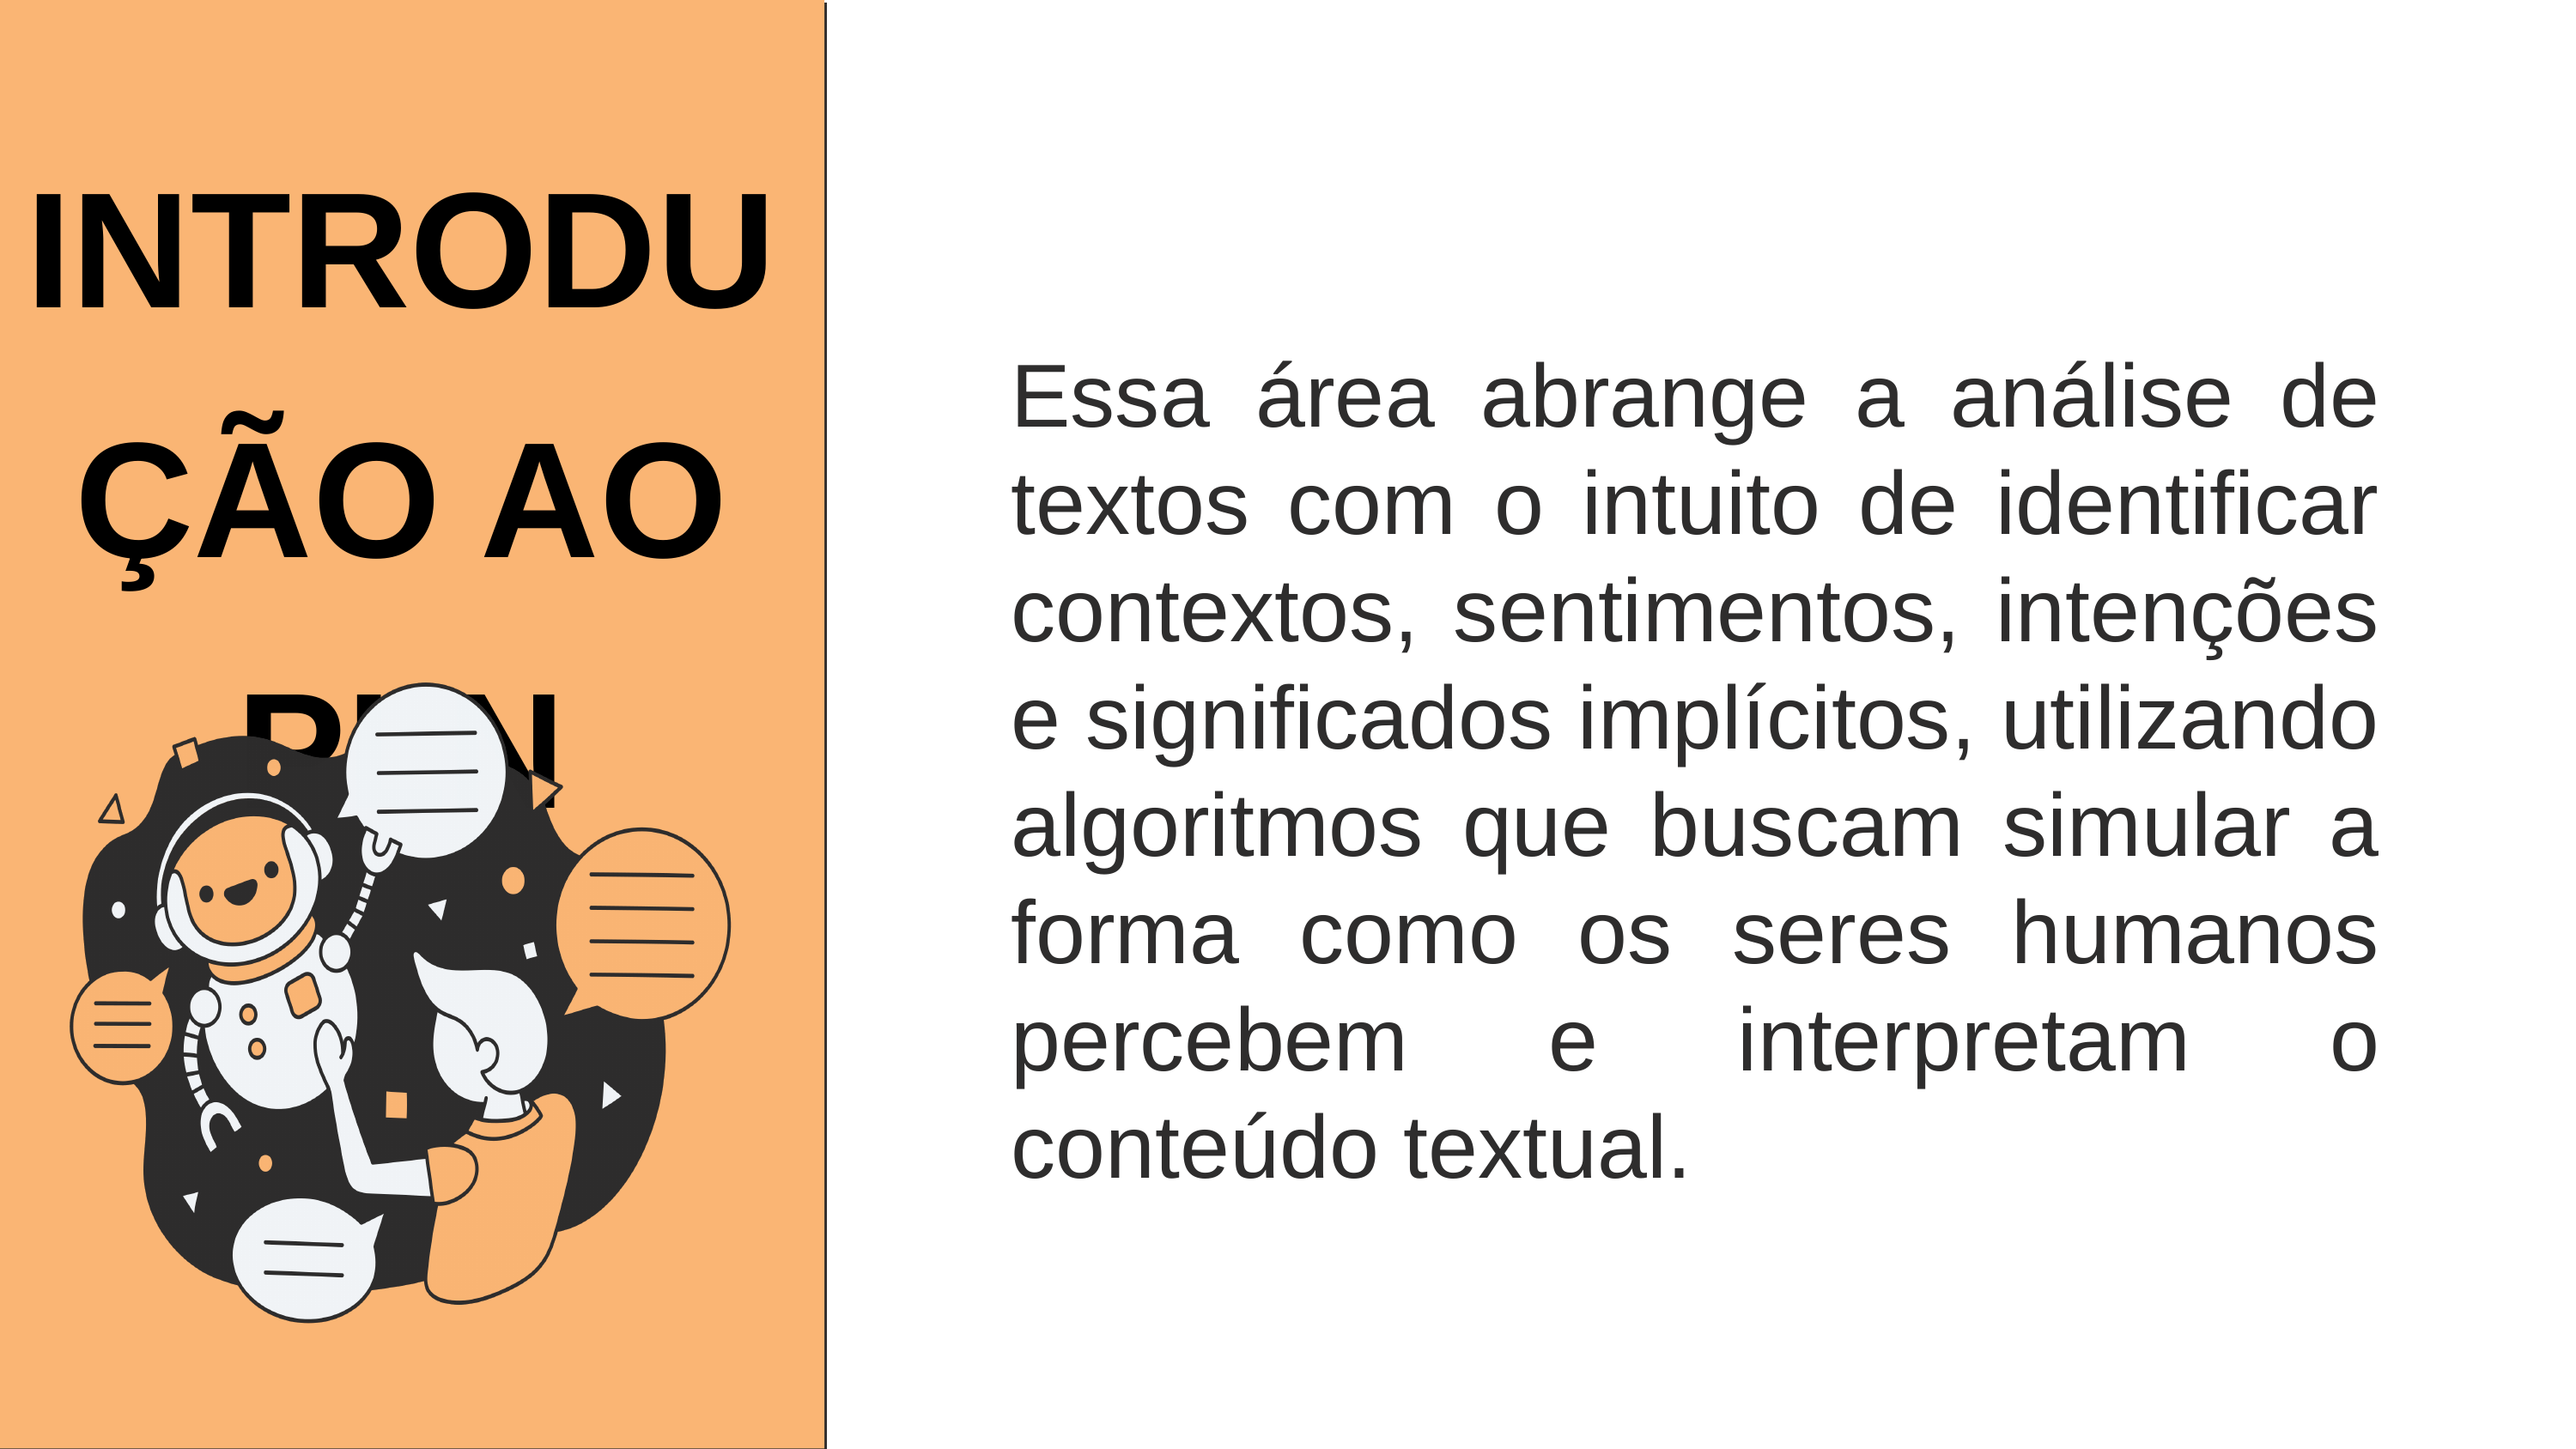

INTRODUÇÃO AO PLN
Essa área abrange a análise de textos com o intuito de identificar contextos, sentimentos, intenções e significados implícitos, utilizando algoritmos que buscam simular a forma como os seres humanos percebem e interpretam o conteúdo textual.